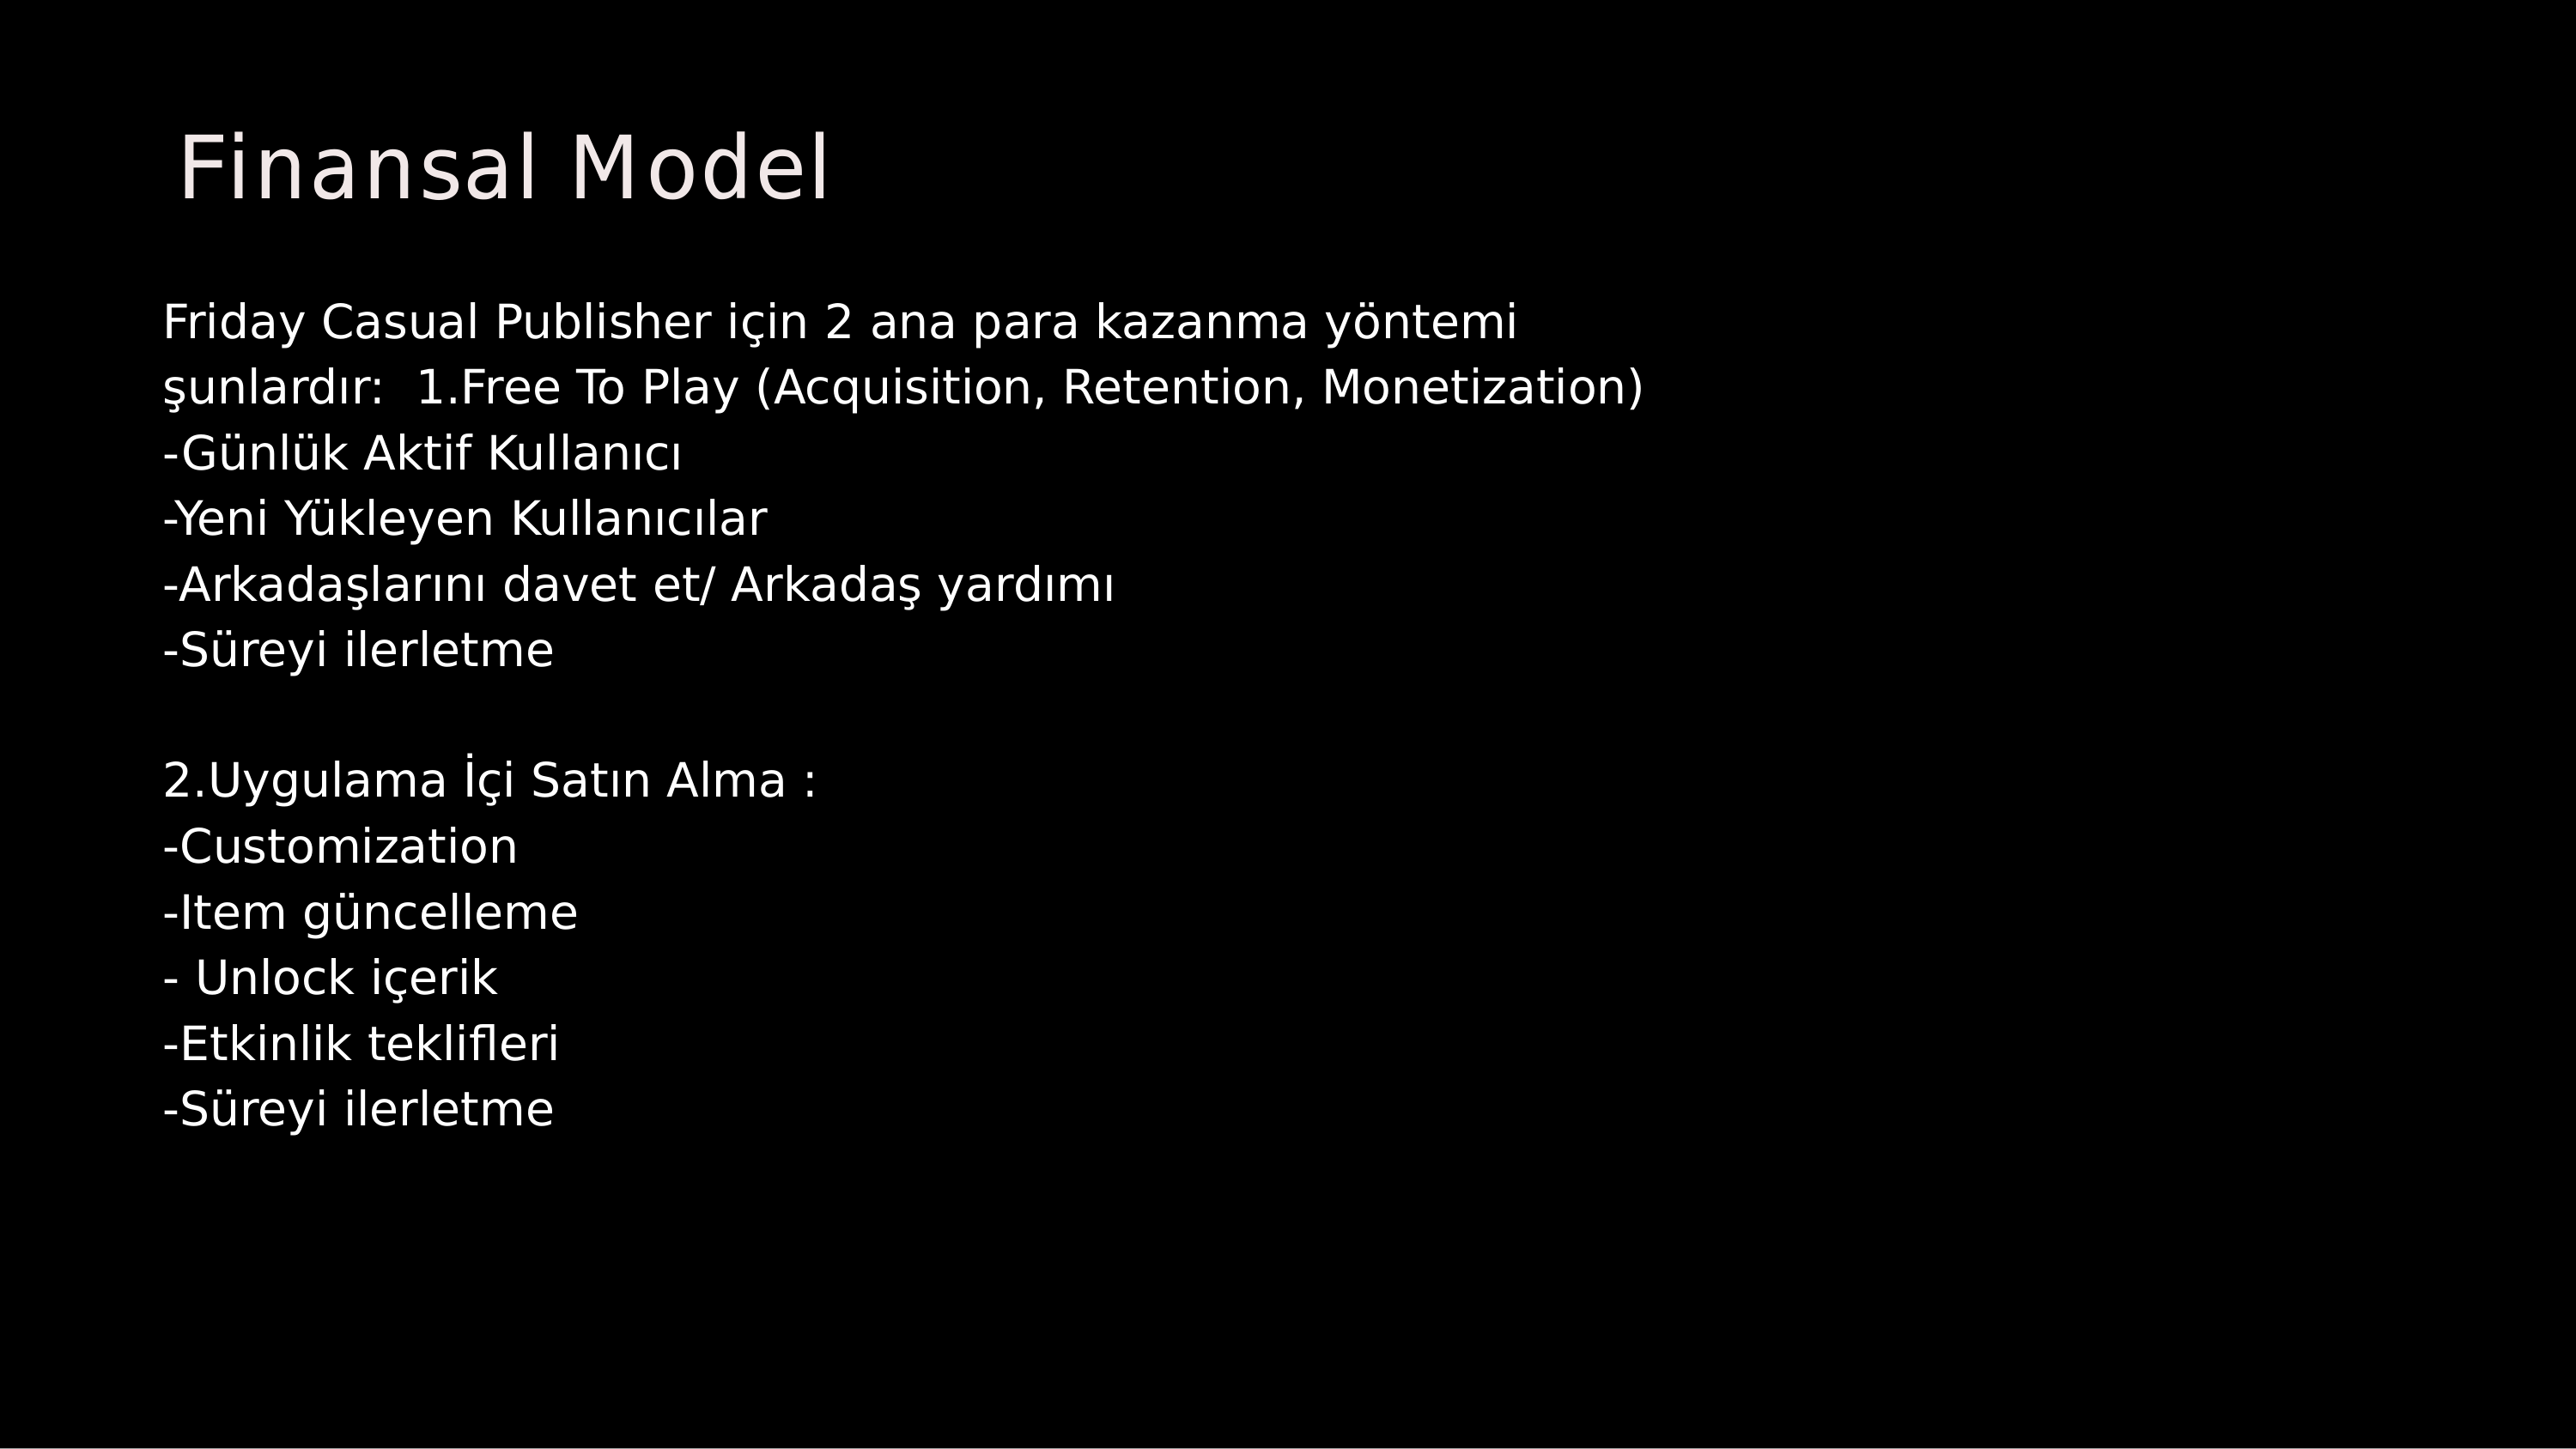

# Finansal Model
Friday Casual Publisher için 2 ana para kazanma yöntemi şunlardır:  1.Free To Play (Acquisition, Retention, Monetization)
-Günlük Aktif Kullanıcı
-Yeni Yükleyen Kullanıcılar
-Arkadaşlarını davet et/ Arkadaş yardımı
-Süreyi ilerletme

2.Uygulama İçi Satın Alma :
-Customization
-Item güncelleme
- Unlock içerik
-Etkinlik teklifleri
-Süreyi ilerletme